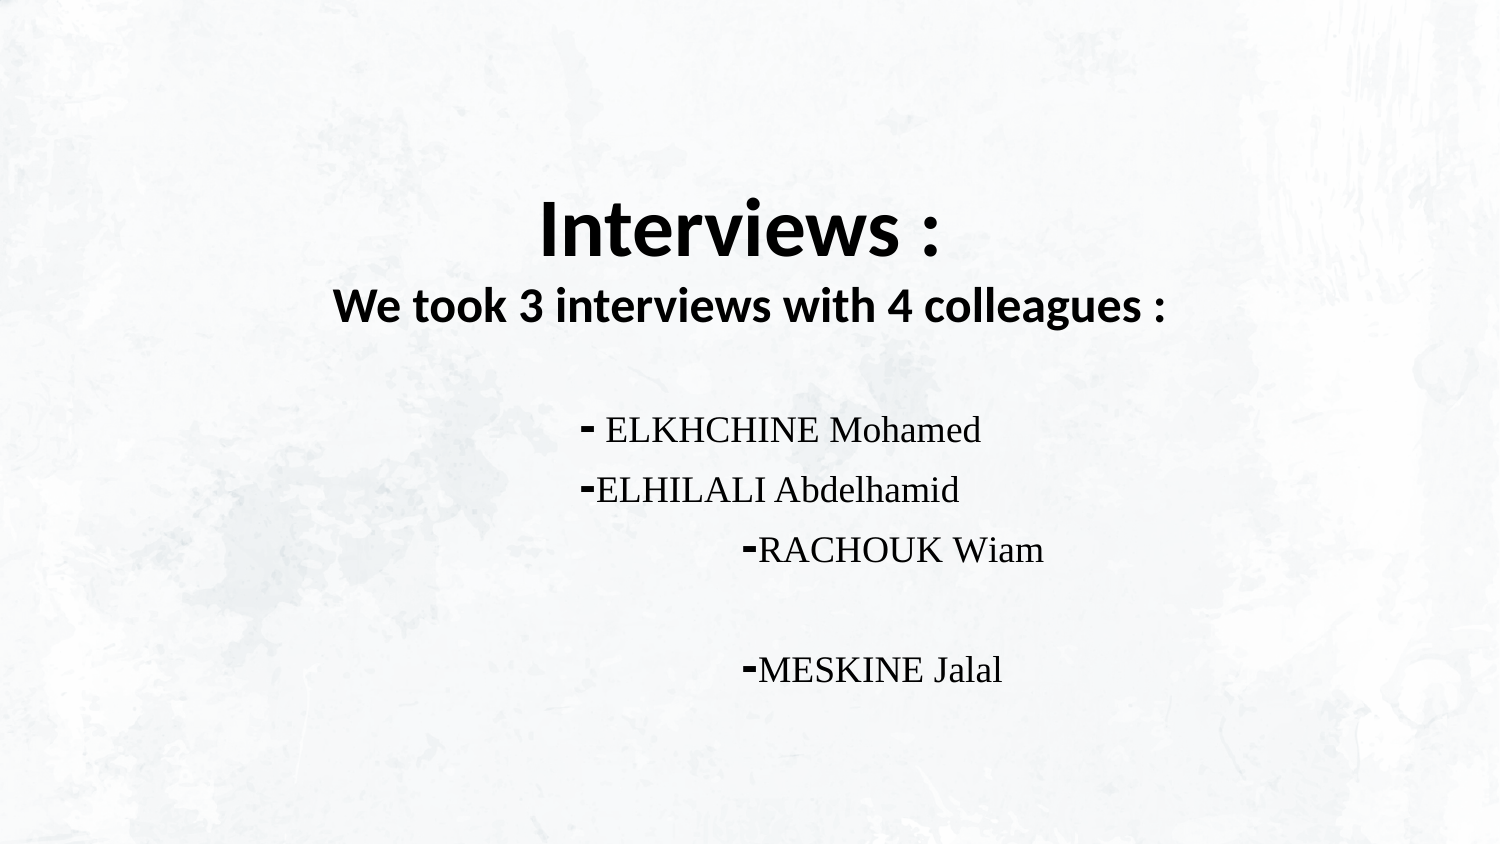

Interviews :
We took 3 interviews with 4 colleagues :

		 - ELKHCHINE Mohamed
		 -ELHILALI Abdelhamid
                                  -RACHOUK Wiam
                                  -MESKINE Jalal